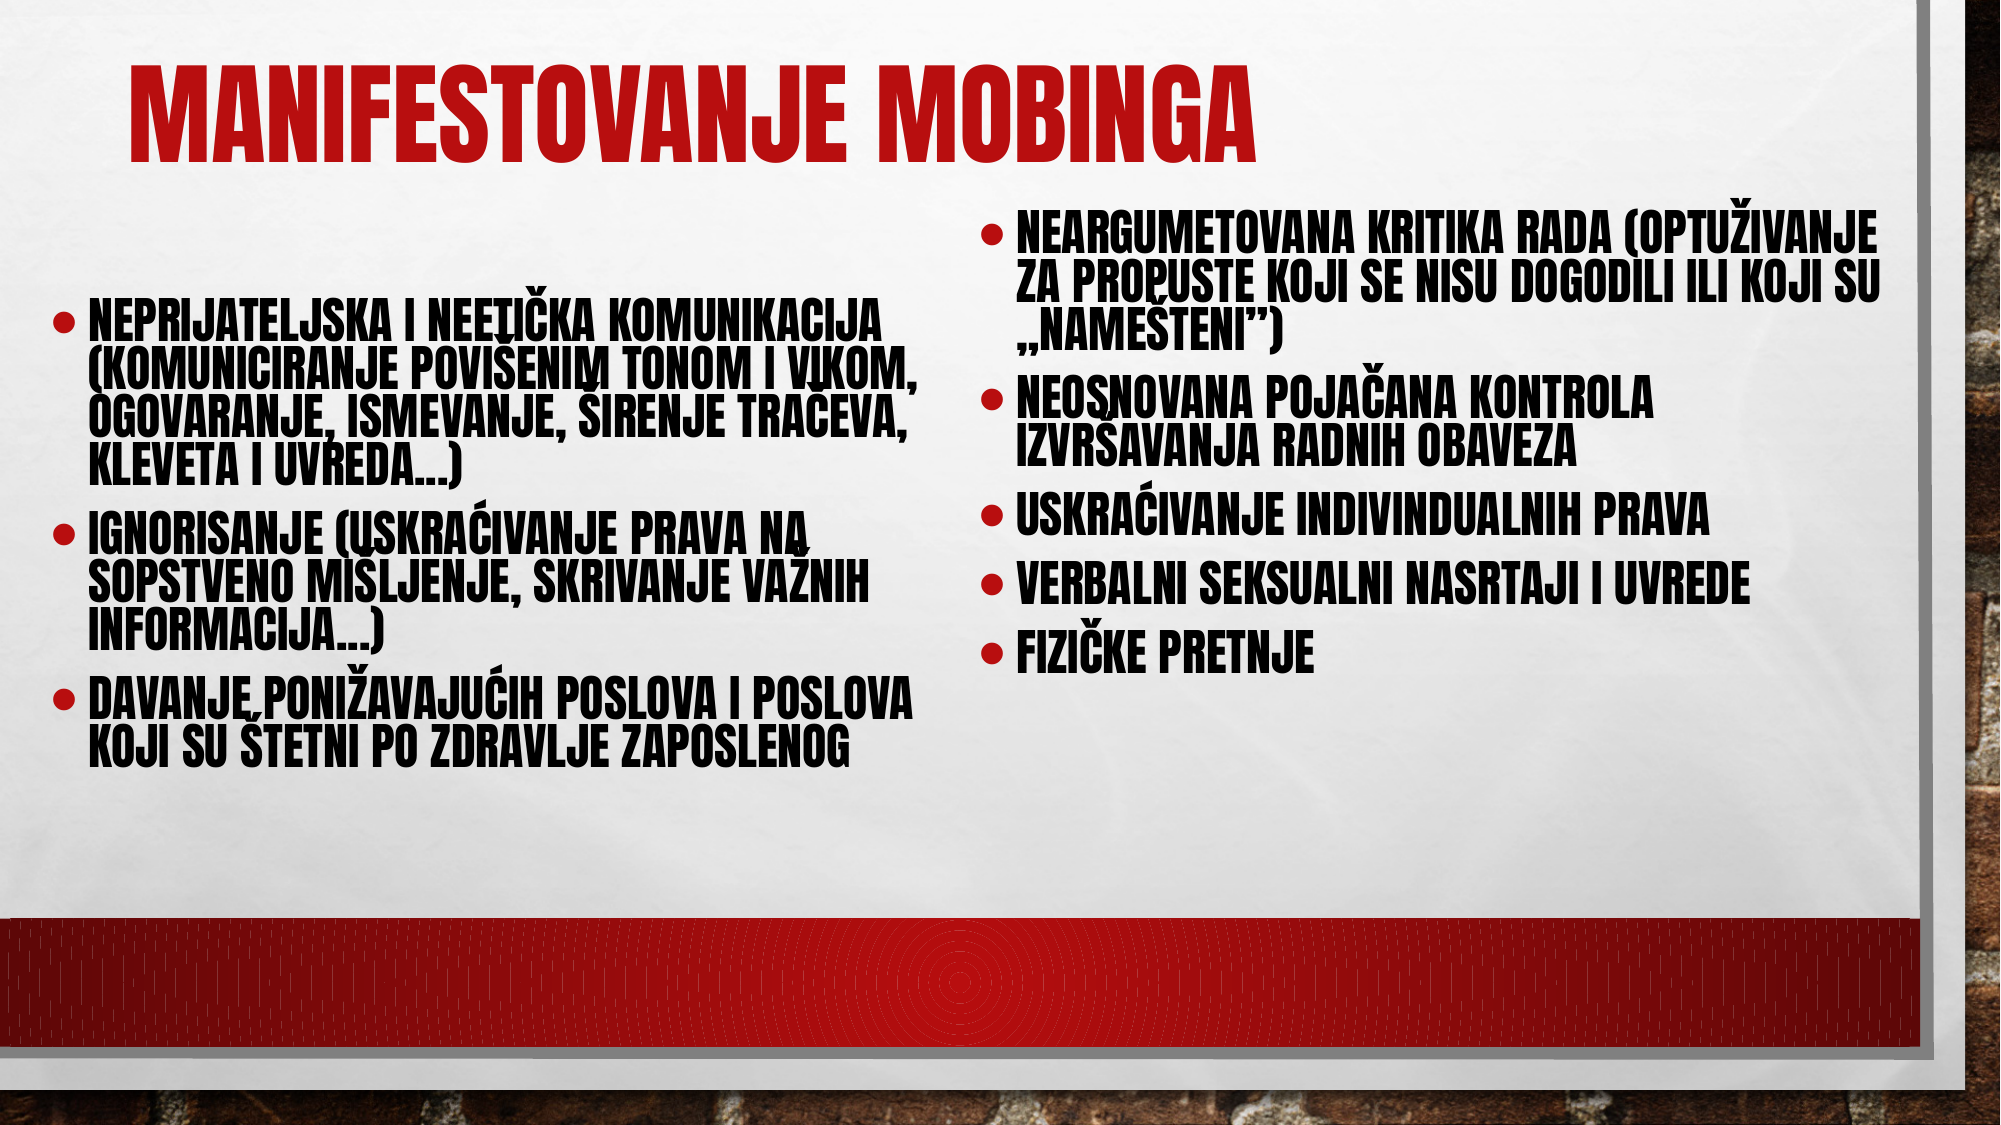

# Manifestovanje mobinga
Neargumetovana kritika rada (optuživanje za propuste koji se nisu dogodili ili koji su „namešteni”)
Neosnovana pojačana kontrola izvršavanja radnih obaveza
Uskraćivanje indivindualnih prava
Verbalni seksualni nasrtaji i uvrede
Fizičke pretnje
Neprijateljska i neetička komunikacija (komuniciranje povišenim tonom i vikom, ogovaranje, ismevanje, širenje tračeva, kleveta i uvreda...)
Ignorisanje (uskraćivanje prava na sopstveno mišljenje, skrivanje važnih informacija...)
Davanje ponižavajućih poslova i poslova koji su štetni po zdravlje zaposlenog